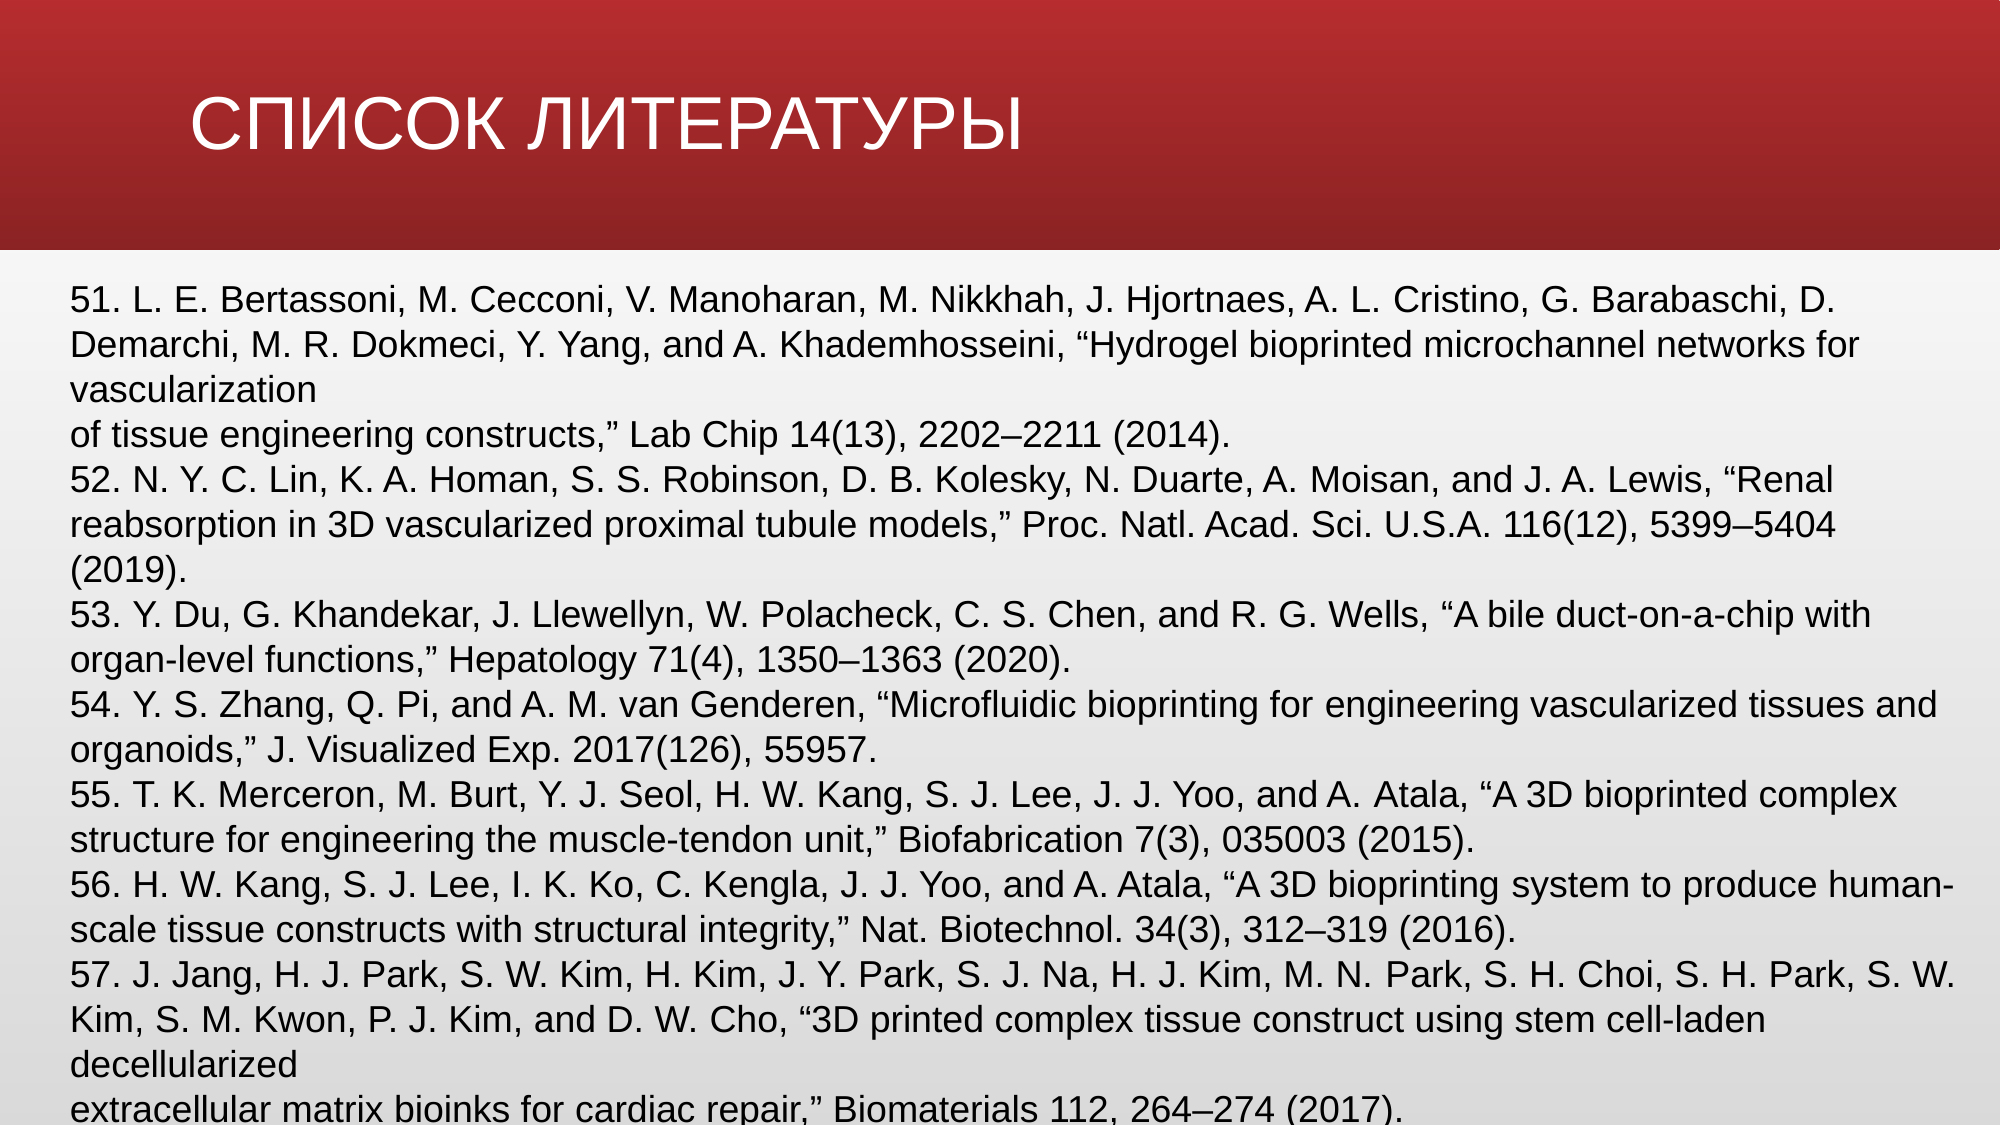

# СПИСОК ЛИТЕРАТУРЫ
51. L. E. Bertassoni, M. Cecconi, V. Manoharan, M. Nikkhah, J. Hjortnaes, A. L. Cristino, G. Barabaschi, D. Demarchi, M. R. Dokmeci, Y. Yang, and A. Khademhosseini, “Hydrogel bioprinted microchannel networks for vascularization
of tissue engineering constructs,” Lab Chip 14(13), 2202–2211 (2014).
52. N. Y. C. Lin, K. A. Homan, S. S. Robinson, D. B. Kolesky, N. Duarte, A. Moisan, and J. A. Lewis, “Renal reabsorption in 3D vascularized proximal tubule models,” Proc. Natl. Acad. Sci. U.S.A. 116(12), 5399–5404 (2019).
53. Y. Du, G. Khandekar, J. Llewellyn, W. Polacheck, C. S. Chen, and R. G. Wells, “A bile duct-on-a-chip with organ-level functions,” Hepatology 71(4), 1350–1363 (2020).
54. Y. S. Zhang, Q. Pi, and A. M. van Genderen, “Microfluidic bioprinting for engineering vascularized tissues and organoids,” J. Visualized Exp. 2017(126), 55957.
55. T. K. Merceron, M. Burt, Y. J. Seol, H. W. Kang, S. J. Lee, J. J. Yoo, and A. Atala, “A 3D bioprinted complex structure for engineering the muscle-tendon unit,” Biofabrication 7(3), 035003 (2015).
56. H. W. Kang, S. J. Lee, I. K. Ko, C. Kengla, J. J. Yoo, and A. Atala, “A 3D bioprinting system to produce human-scale tissue constructs with structural integrity,” Nat. Biotechnol. 34(3), 312–319 (2016).
57. J. Jang, H. J. Park, S. W. Kim, H. Kim, J. Y. Park, S. J. Na, H. J. Kim, M. N. Park, S. H. Choi, S. H. Park, S. W. Kim, S. M. Kwon, P. J. Kim, and D. W. Cho, “3D printed complex tissue construct using stem cell-laden decellularized
extracellular matrix bioinks for cardiac repair,” Biomaterials 112, 264–274 (2017).
58. A. C. Daly, G. M. Cunniffe, B. N. Sathy, O. Jeon, E. Alsberg, and D. J. Kelly, “3D bioprinting of developmentally inspired templates for whole bone organ engineering,” Adv. Healthcare Mater. 5(18), 2353–2362 (2016).